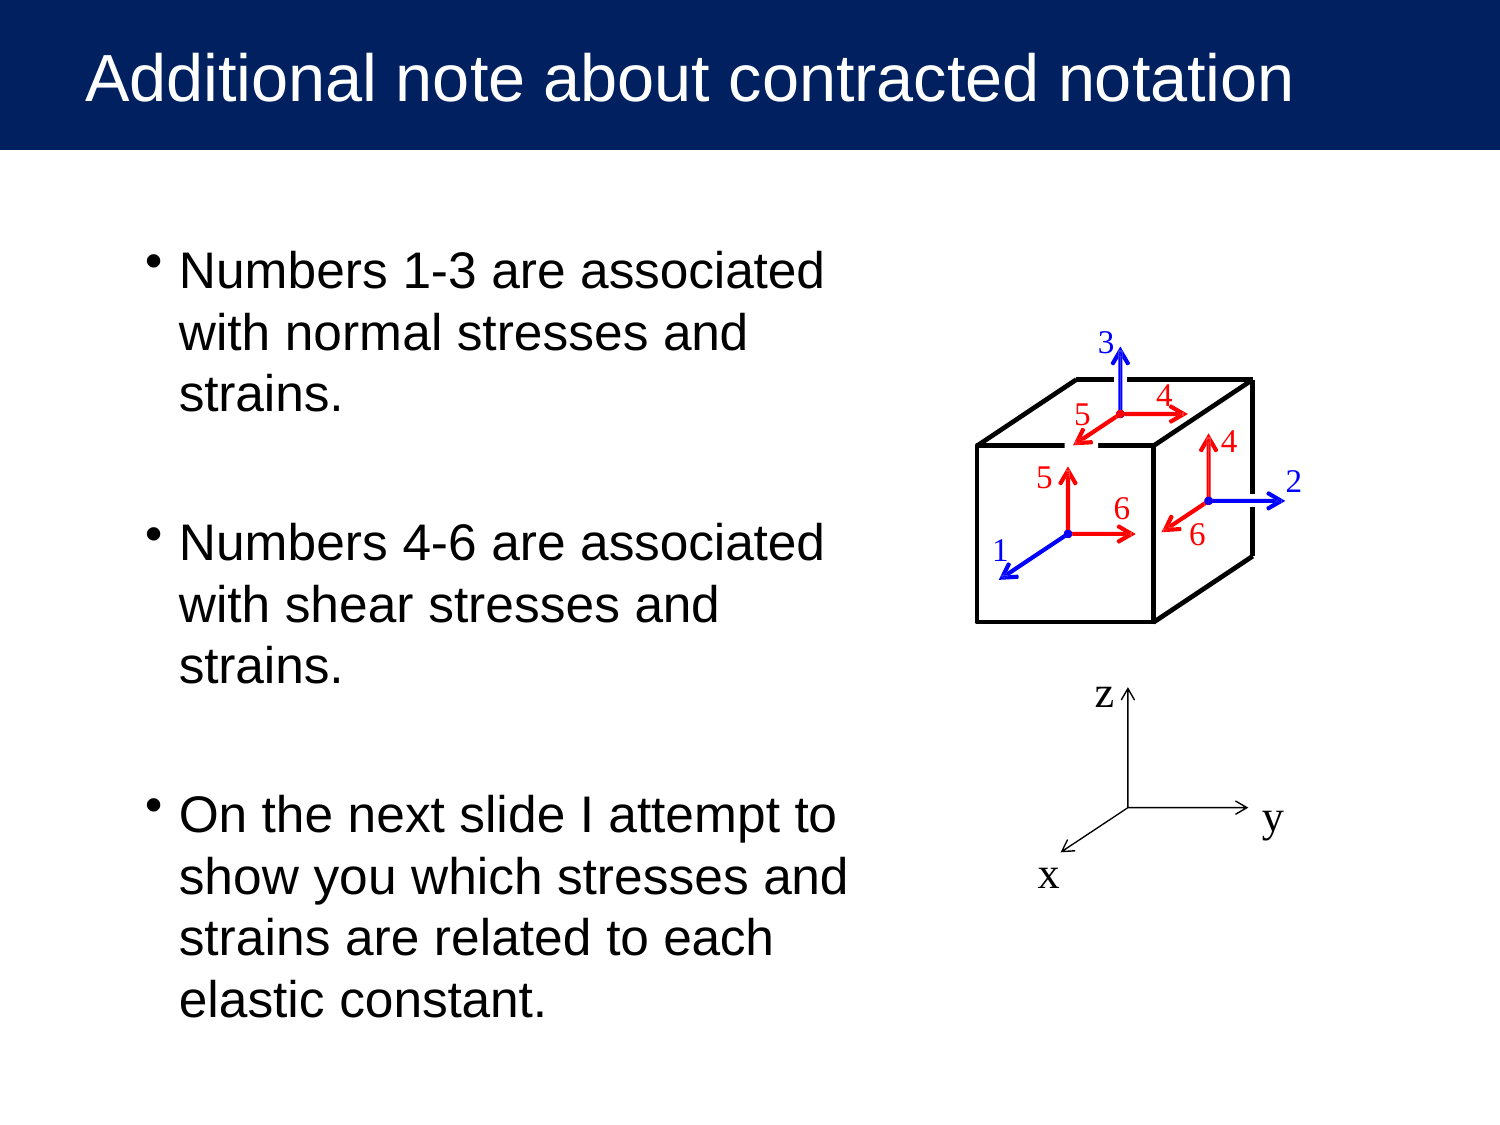

Additional note about contracted notation
Numbers 1-3 are associated with normal stresses and strains.
3

4

5
4
5
2

6
Numbers 4-6 are associated with shear stresses and strains.
6

1
z

On the next slide I attempt to show you which stresses and strains are related to each elastic constant.
y
x